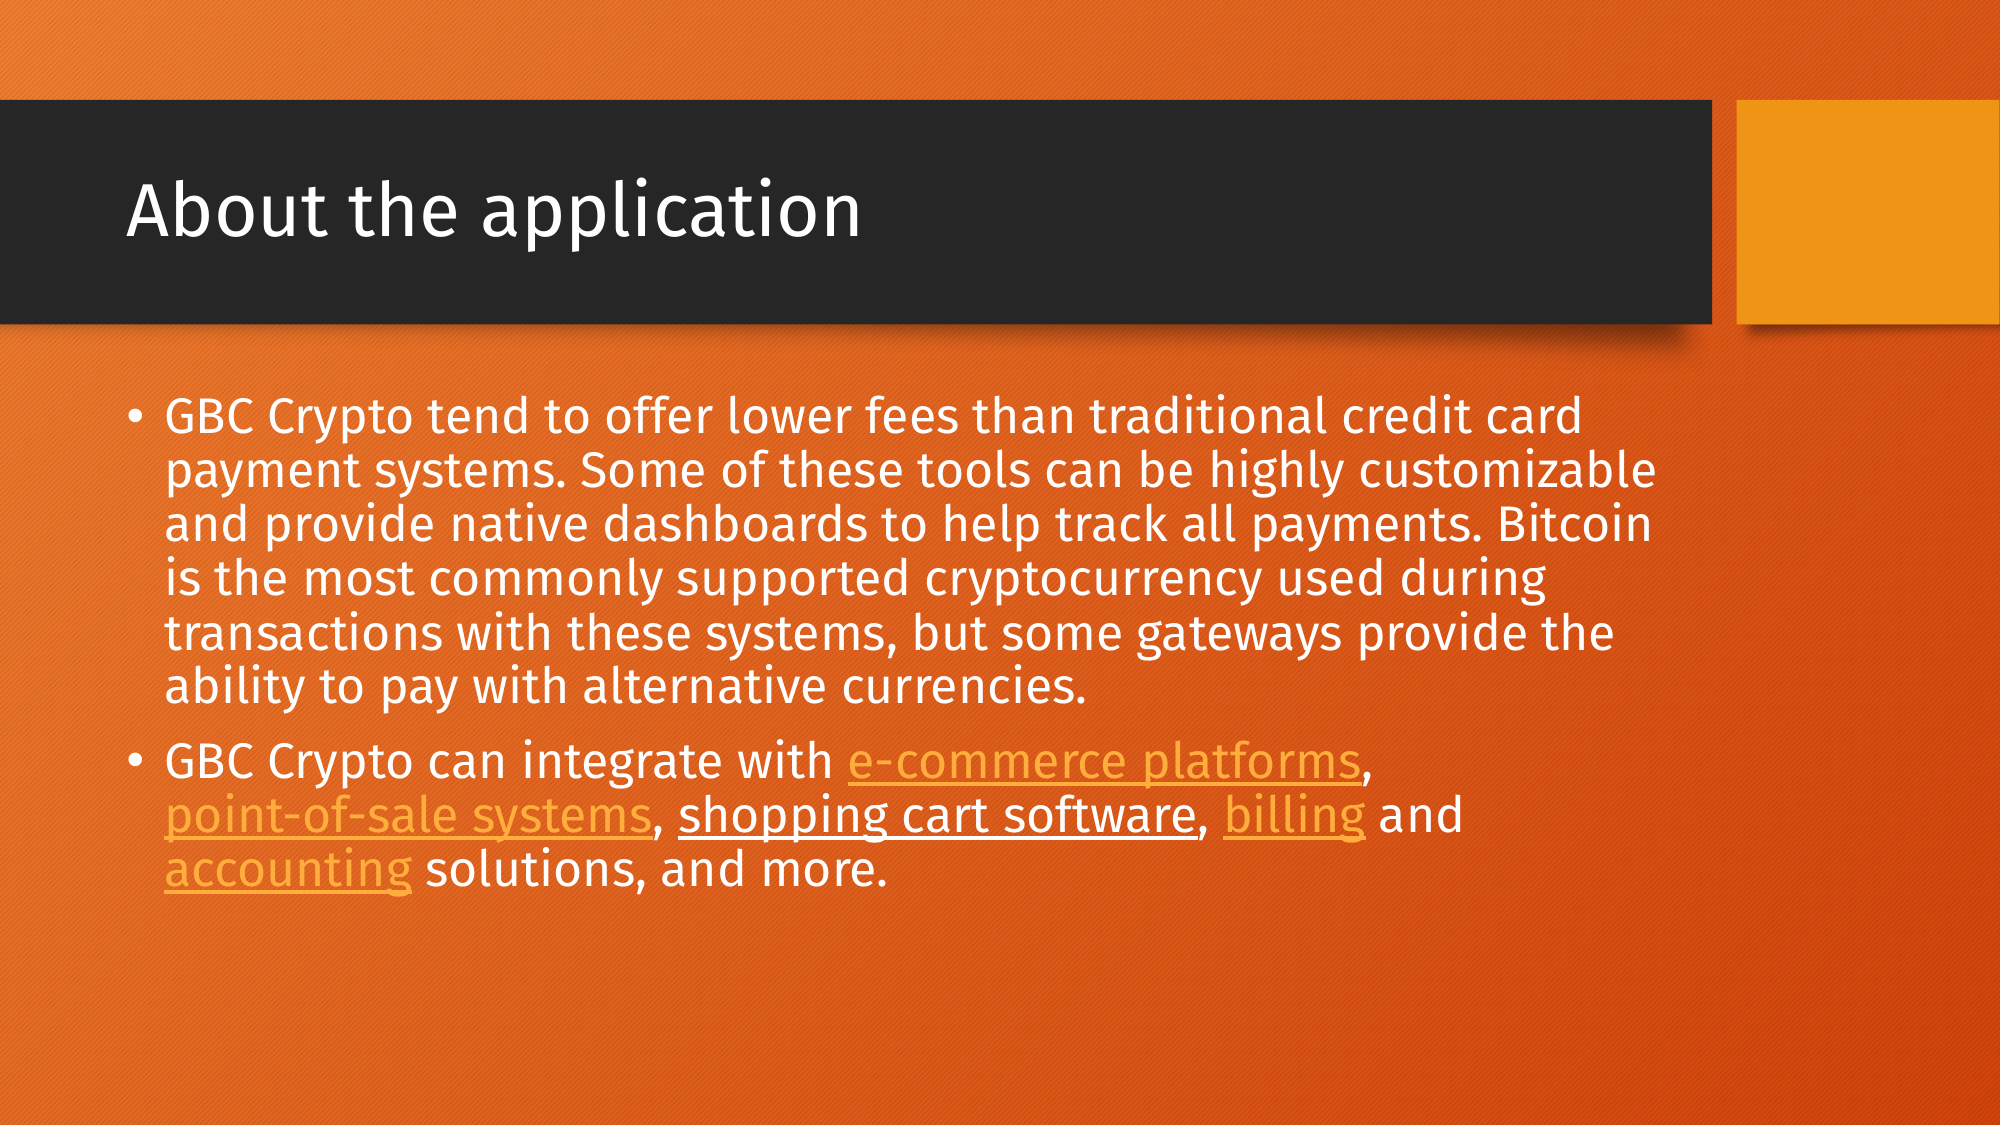

# About the application
GBC Crypto tend to offer lower fees than traditional credit card payment systems. Some of these tools can be highly customizable and provide native dashboards to help track all payments. Bitcoin is the most commonly supported cryptocurrency used during transactions with these systems, but some gateways provide the ability to pay with alternative currencies.
GBC Crypto can integrate with e-commerce platforms, point-of-sale systems, shopping cart software, billing and accounting solutions, and more.